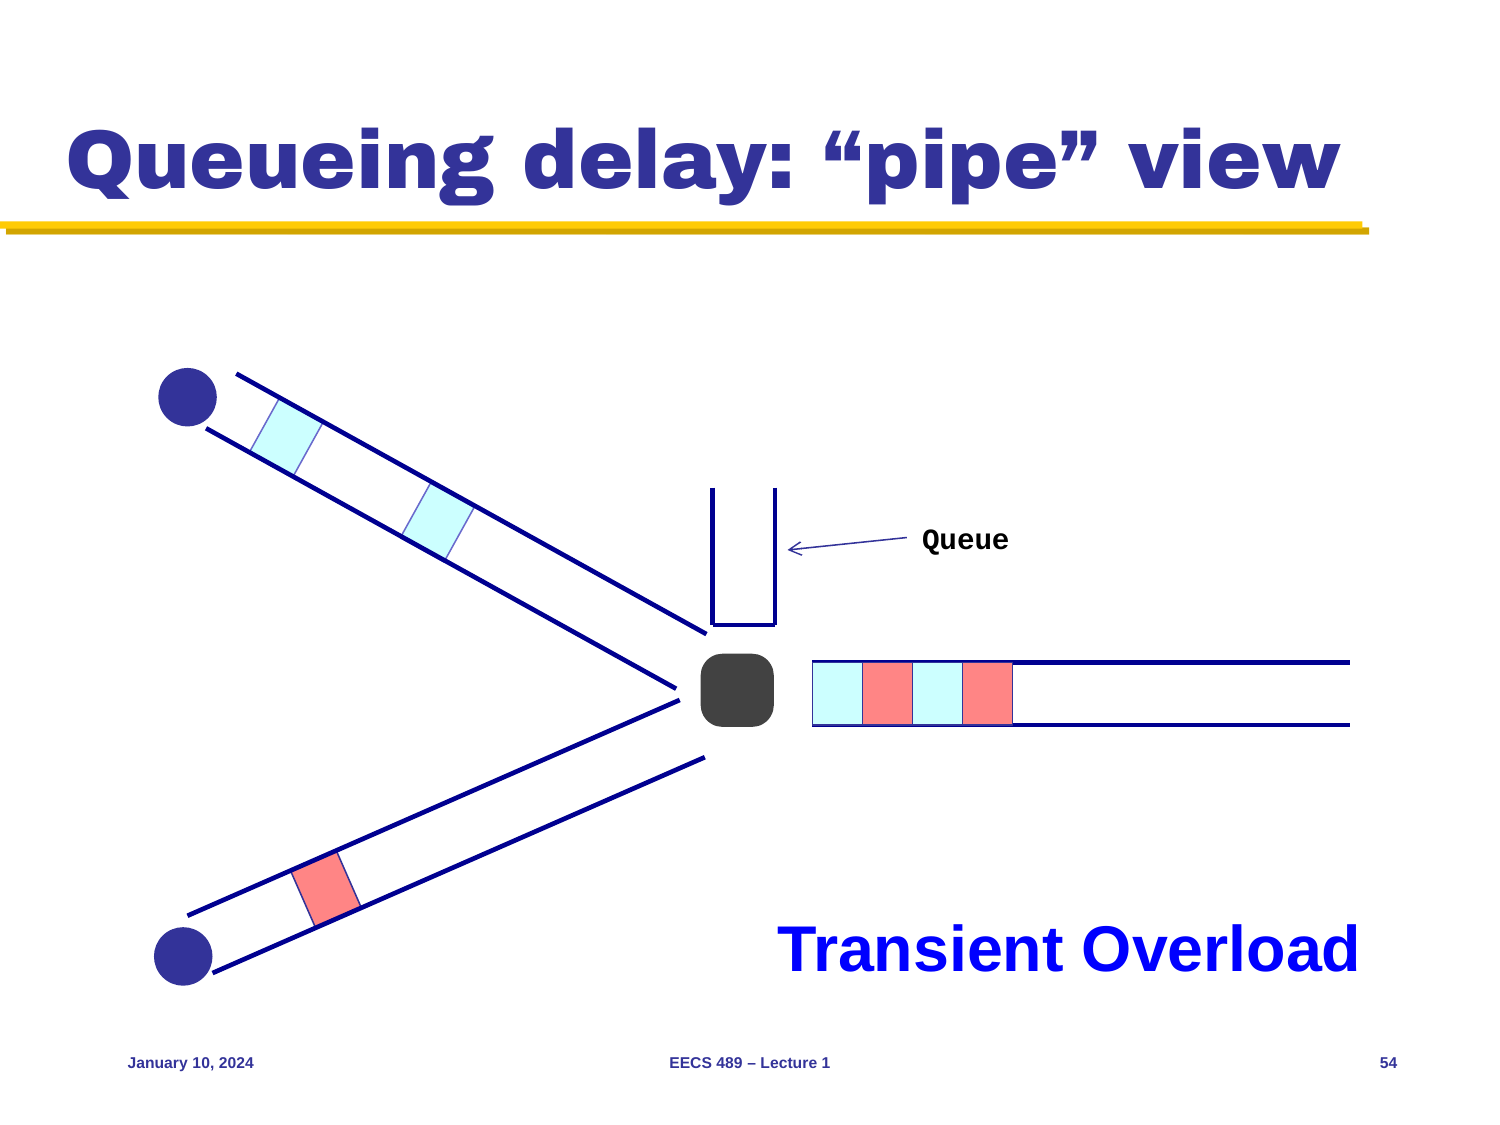

# Queueing delay: “pipe” view

Queue

Transient Overload

January 10, 2024
EECS 489 – Lecture 1
54